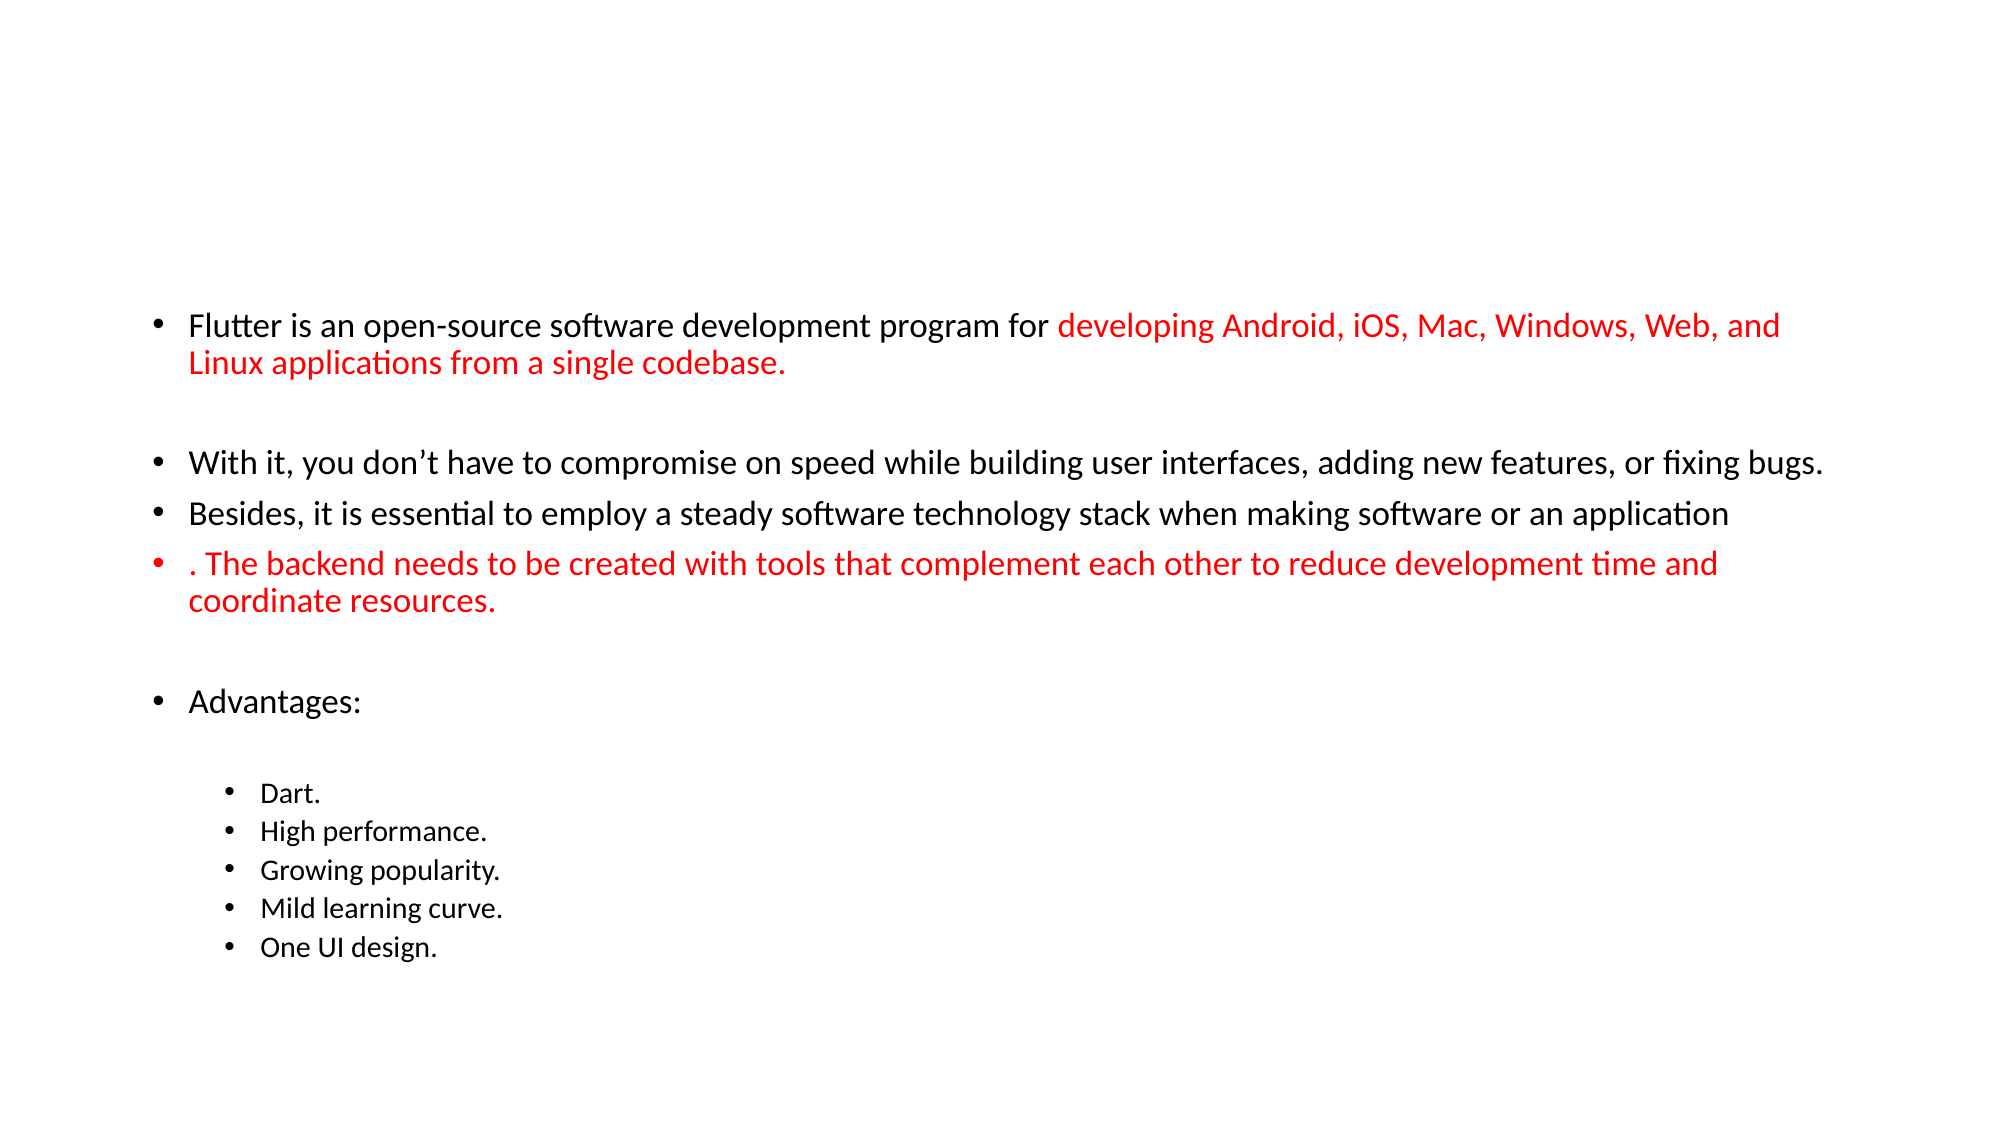

#
Flutter is an open-source software development program for developing Android, iOS, Mac, Windows, Web, and Linux applications from a single codebase.

With it, you don’t have to compromise on speed while building user interfaces, adding new features, or fixing bugs.
Besides, it is essential to employ a steady software technology stack when making software or an application
. The backend needs to be created with tools that complement each other to reduce development time and coordinate resources.

Advantages:

Dart.
High performance.
Growing popularity.
Mild learning curve.
One UI design.